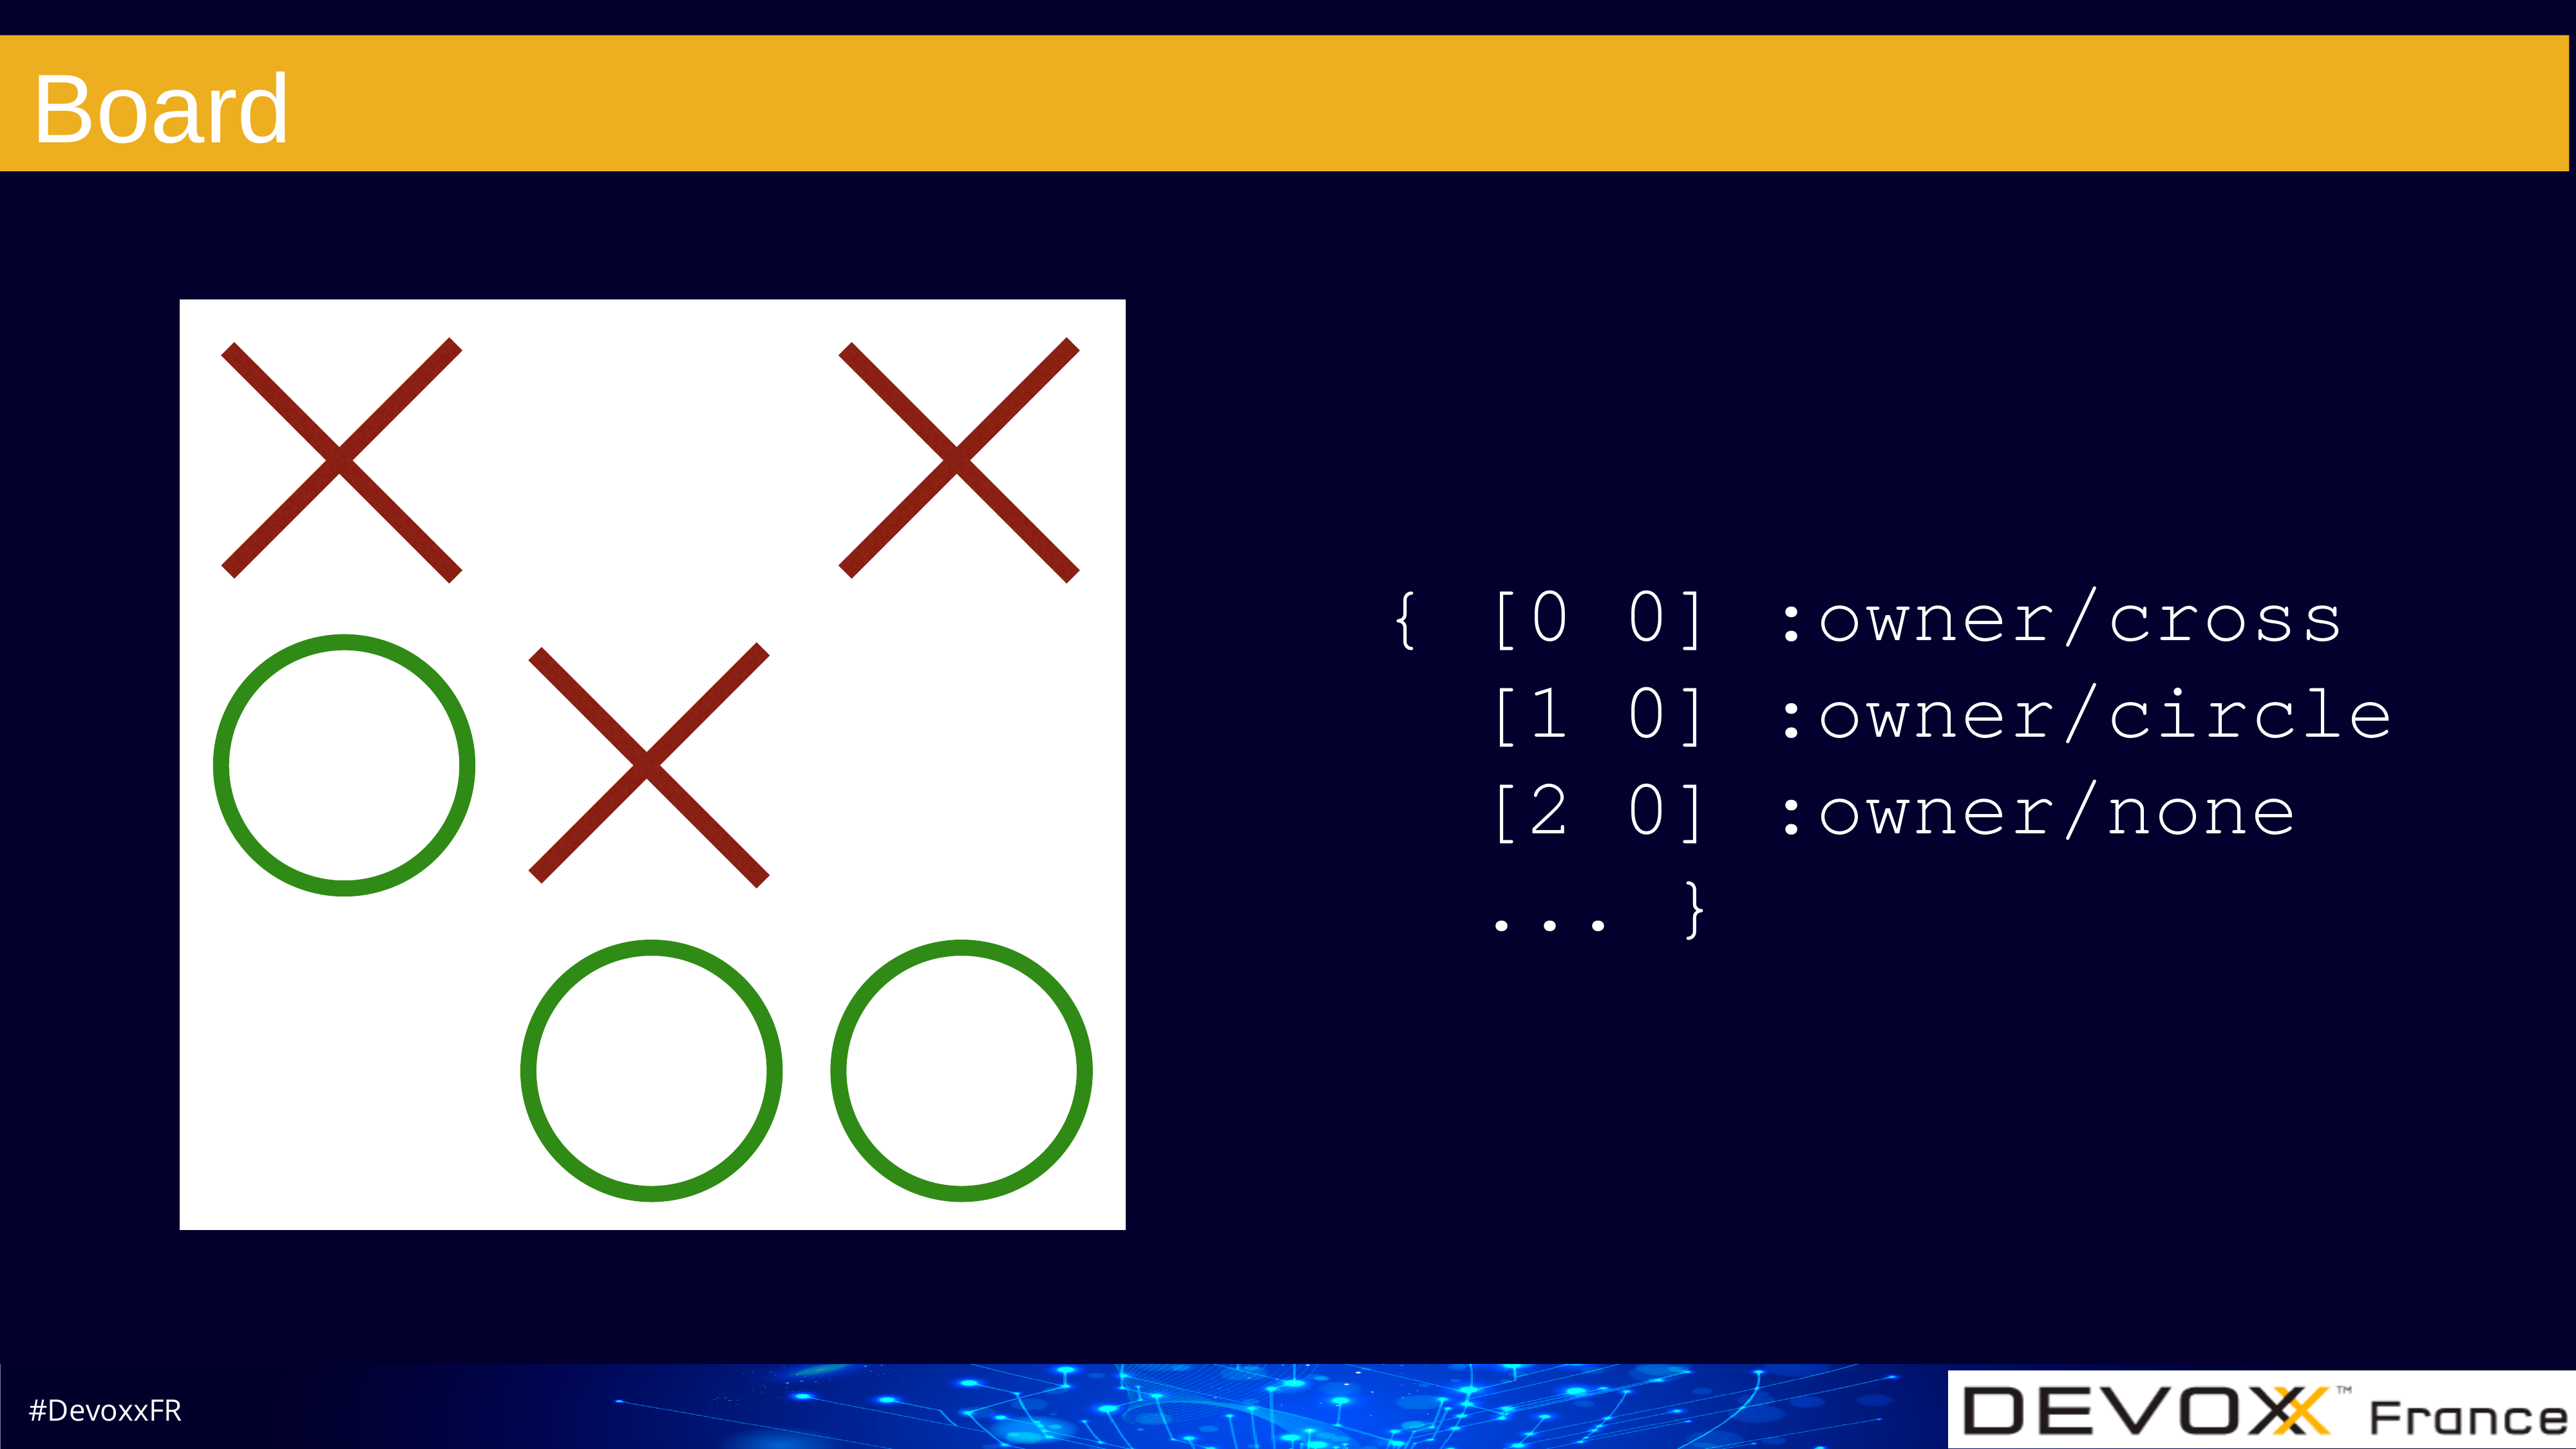

# Board

{ [0 0] :owner/cross
  [1 0] :owner/circle
  [2 0] :owner/none
  ... }
11